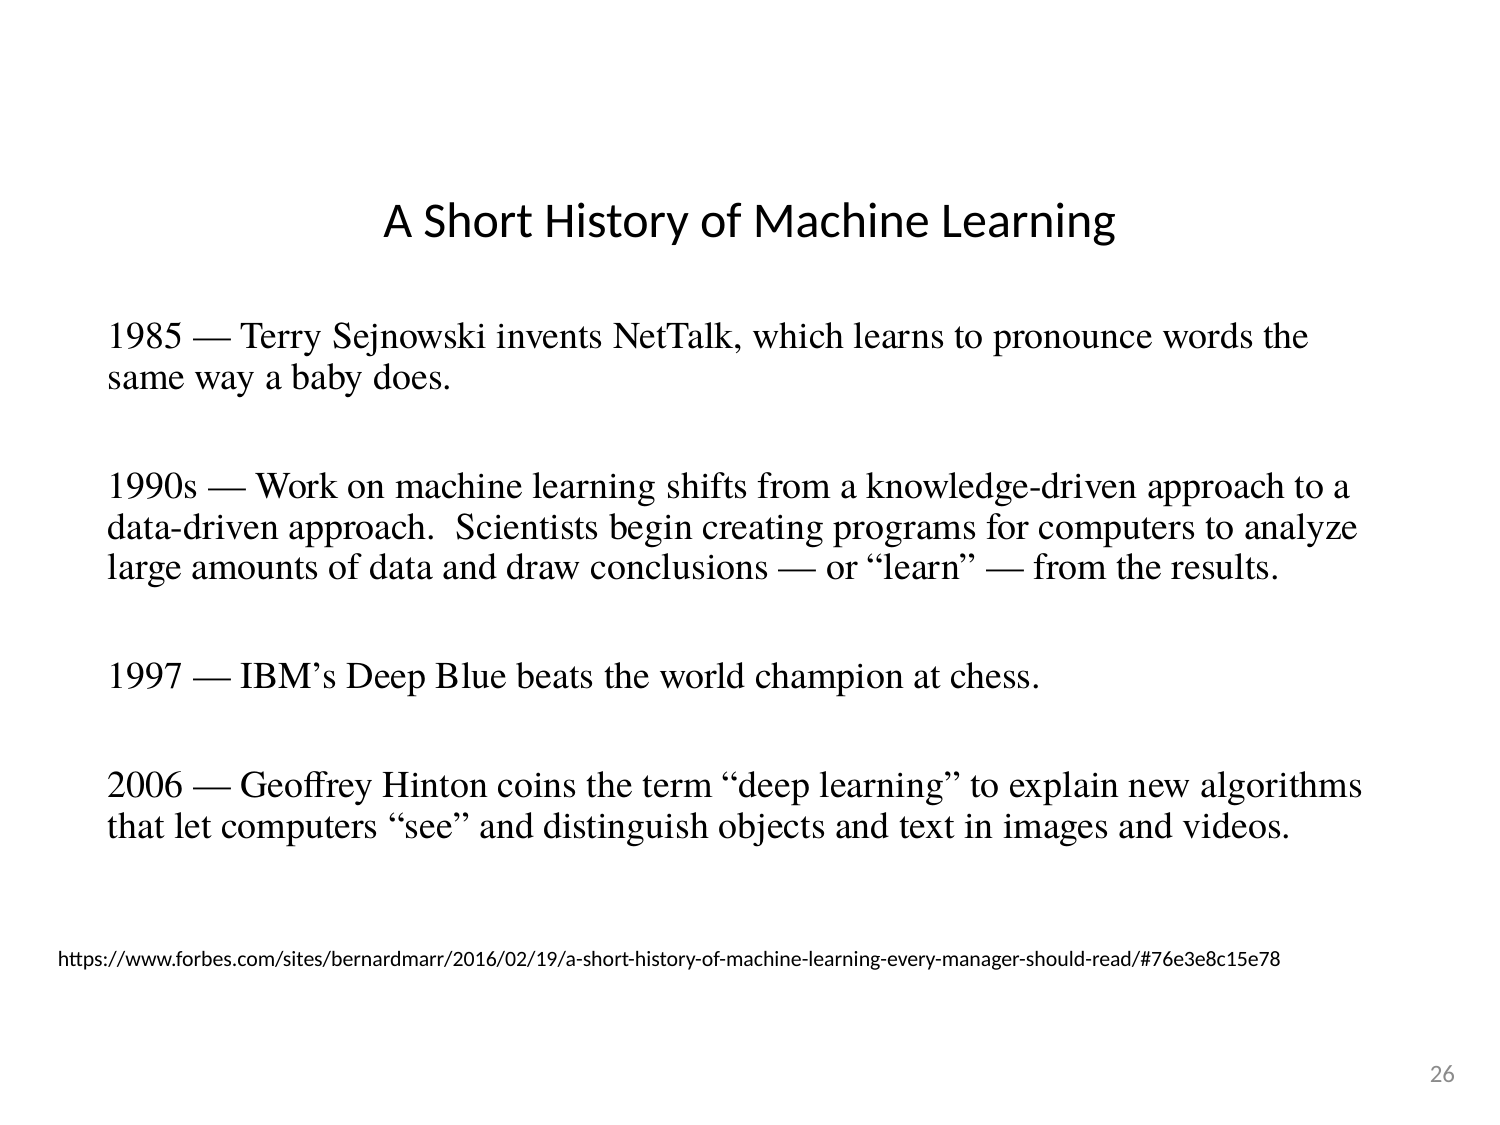

# A Short History of Machine Learning
1985 — Terry Sejnowski invents NetTalk, which learns to pronounce words the same way a baby does.

1990s — Work on machine learning shifts from a knowledge-driven approach to a data-driven approach.  Scientists begin creating programs for computers to analyze large amounts of data and draw conclusions — or “learn” — from the results.

1997 — IBM’s Deep Blue beats the world champion at chess.

2006 — Geoffrey Hinton coins the term “deep learning” to explain new algorithms that let computers “see” and distinguish objects and text in images and videos.
https://www.forbes.com/sites/bernardmarr/2016/02/19/a-short-history-of-machine-learning-every-manager-should-read/#76e3e8c15e78
26